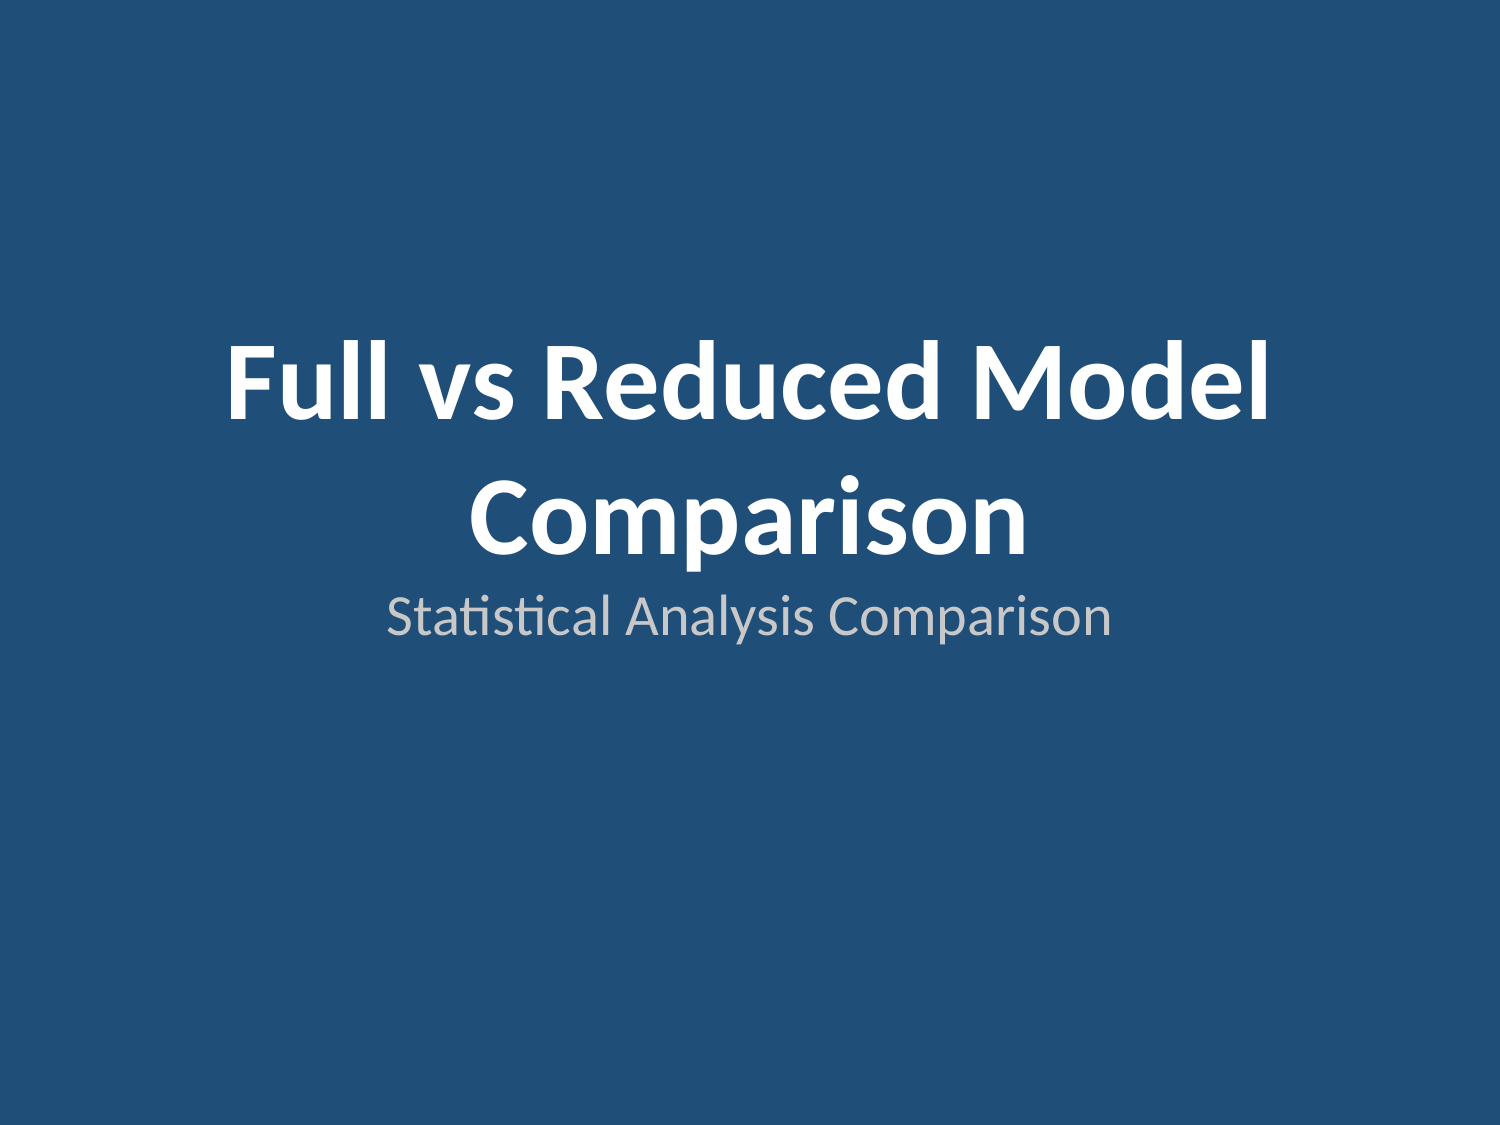

Full vs Reduced Model Comparison
Statistical Analysis Comparison